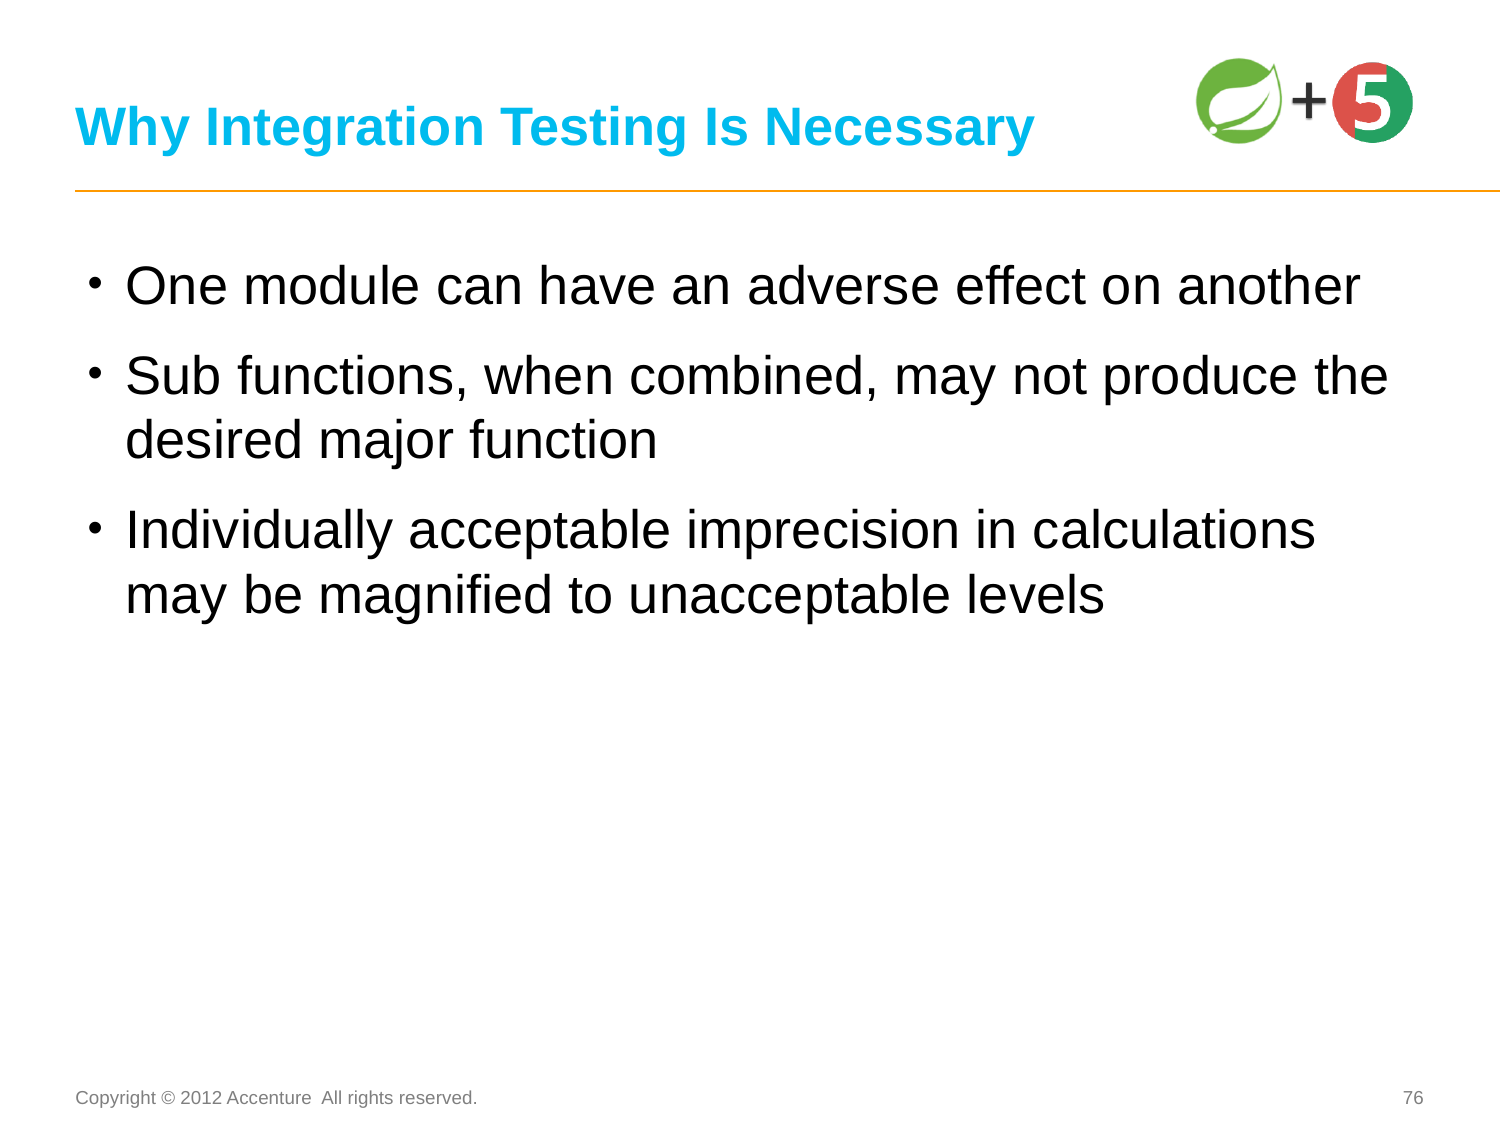

# Why Integration Testing Is Necessary
One module can have an adverse effect on another
Sub functions, when combined, may not produce the desired major function
Individually acceptable imprecision in calculations may be magnified to unacceptable levels